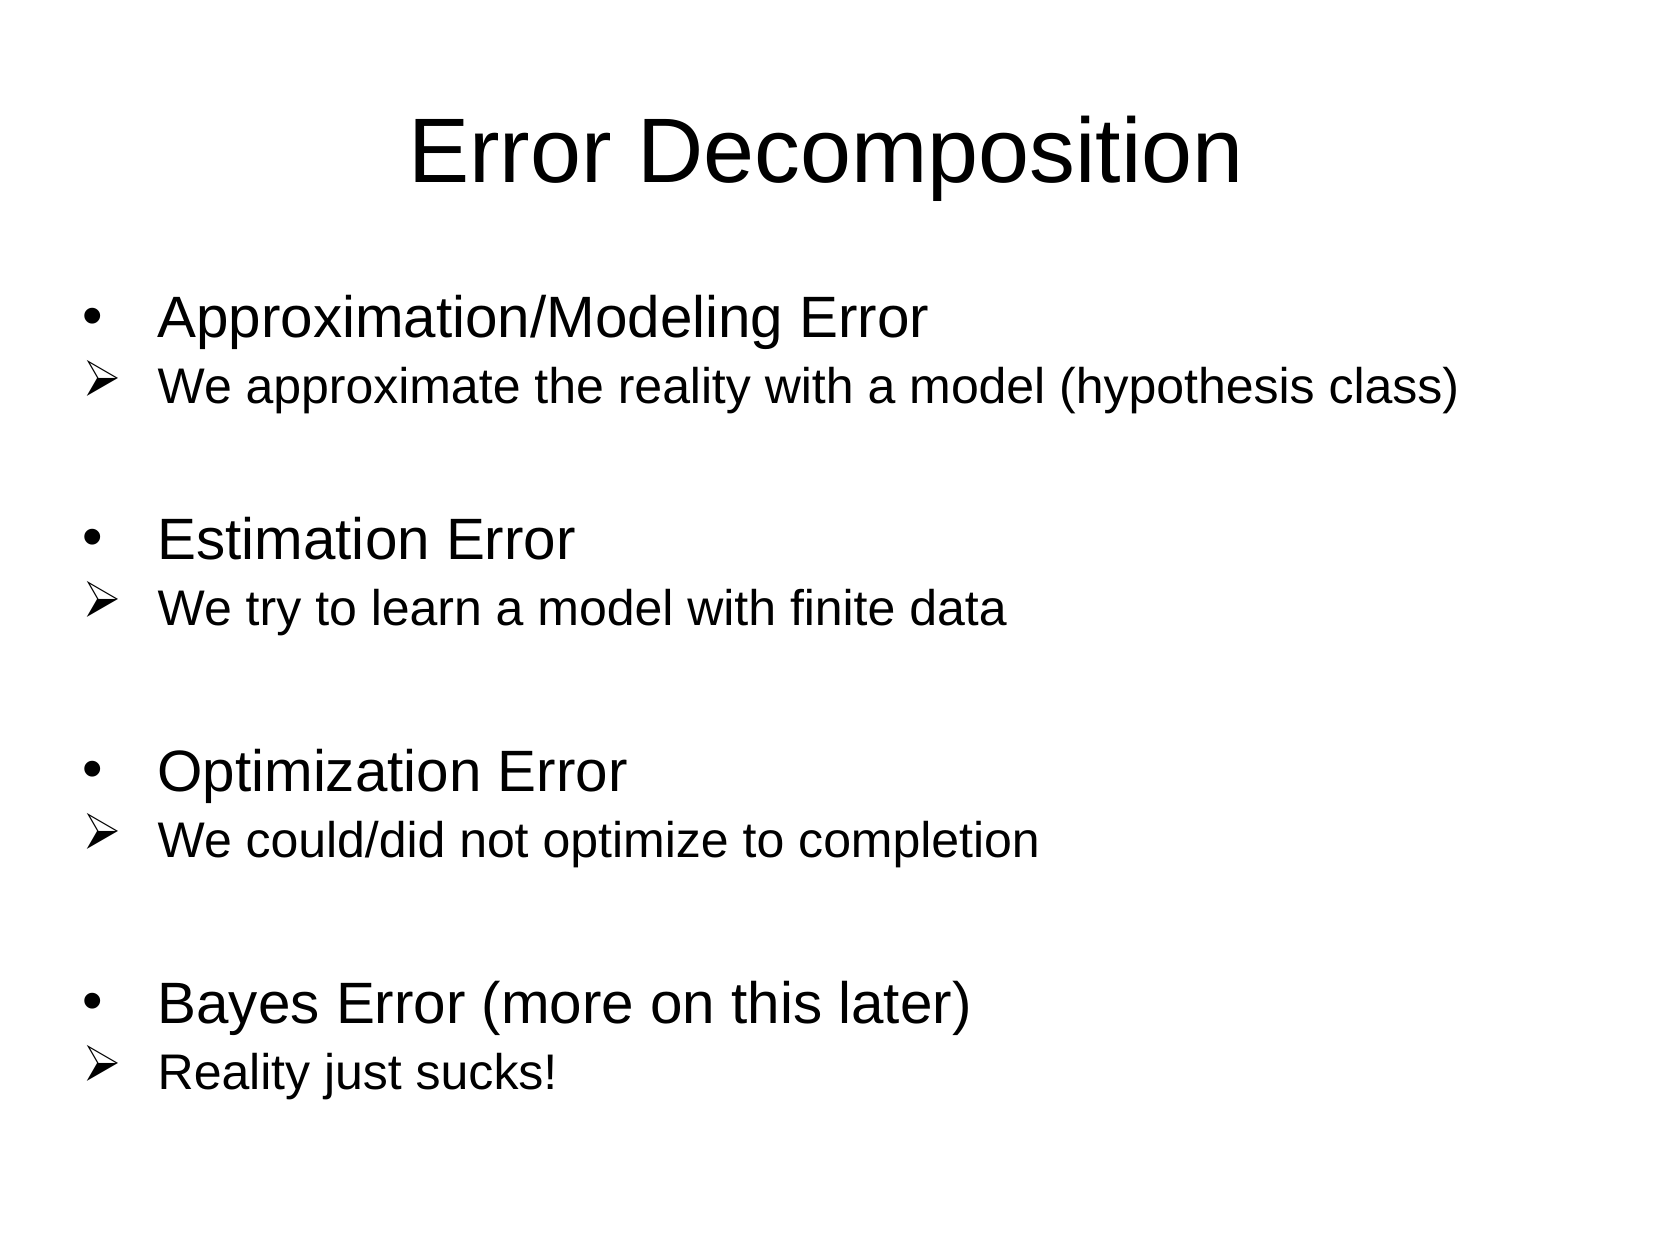

Error Decomposition
# Approximation/Modeling Error
We approximate the reality with a model (hypothesis class)

Estimation Error
We try to learn a model with finite data

Optimization Error
We could/did not optimize to completion

Bayes Error (more on this later)
Reality just sucks!